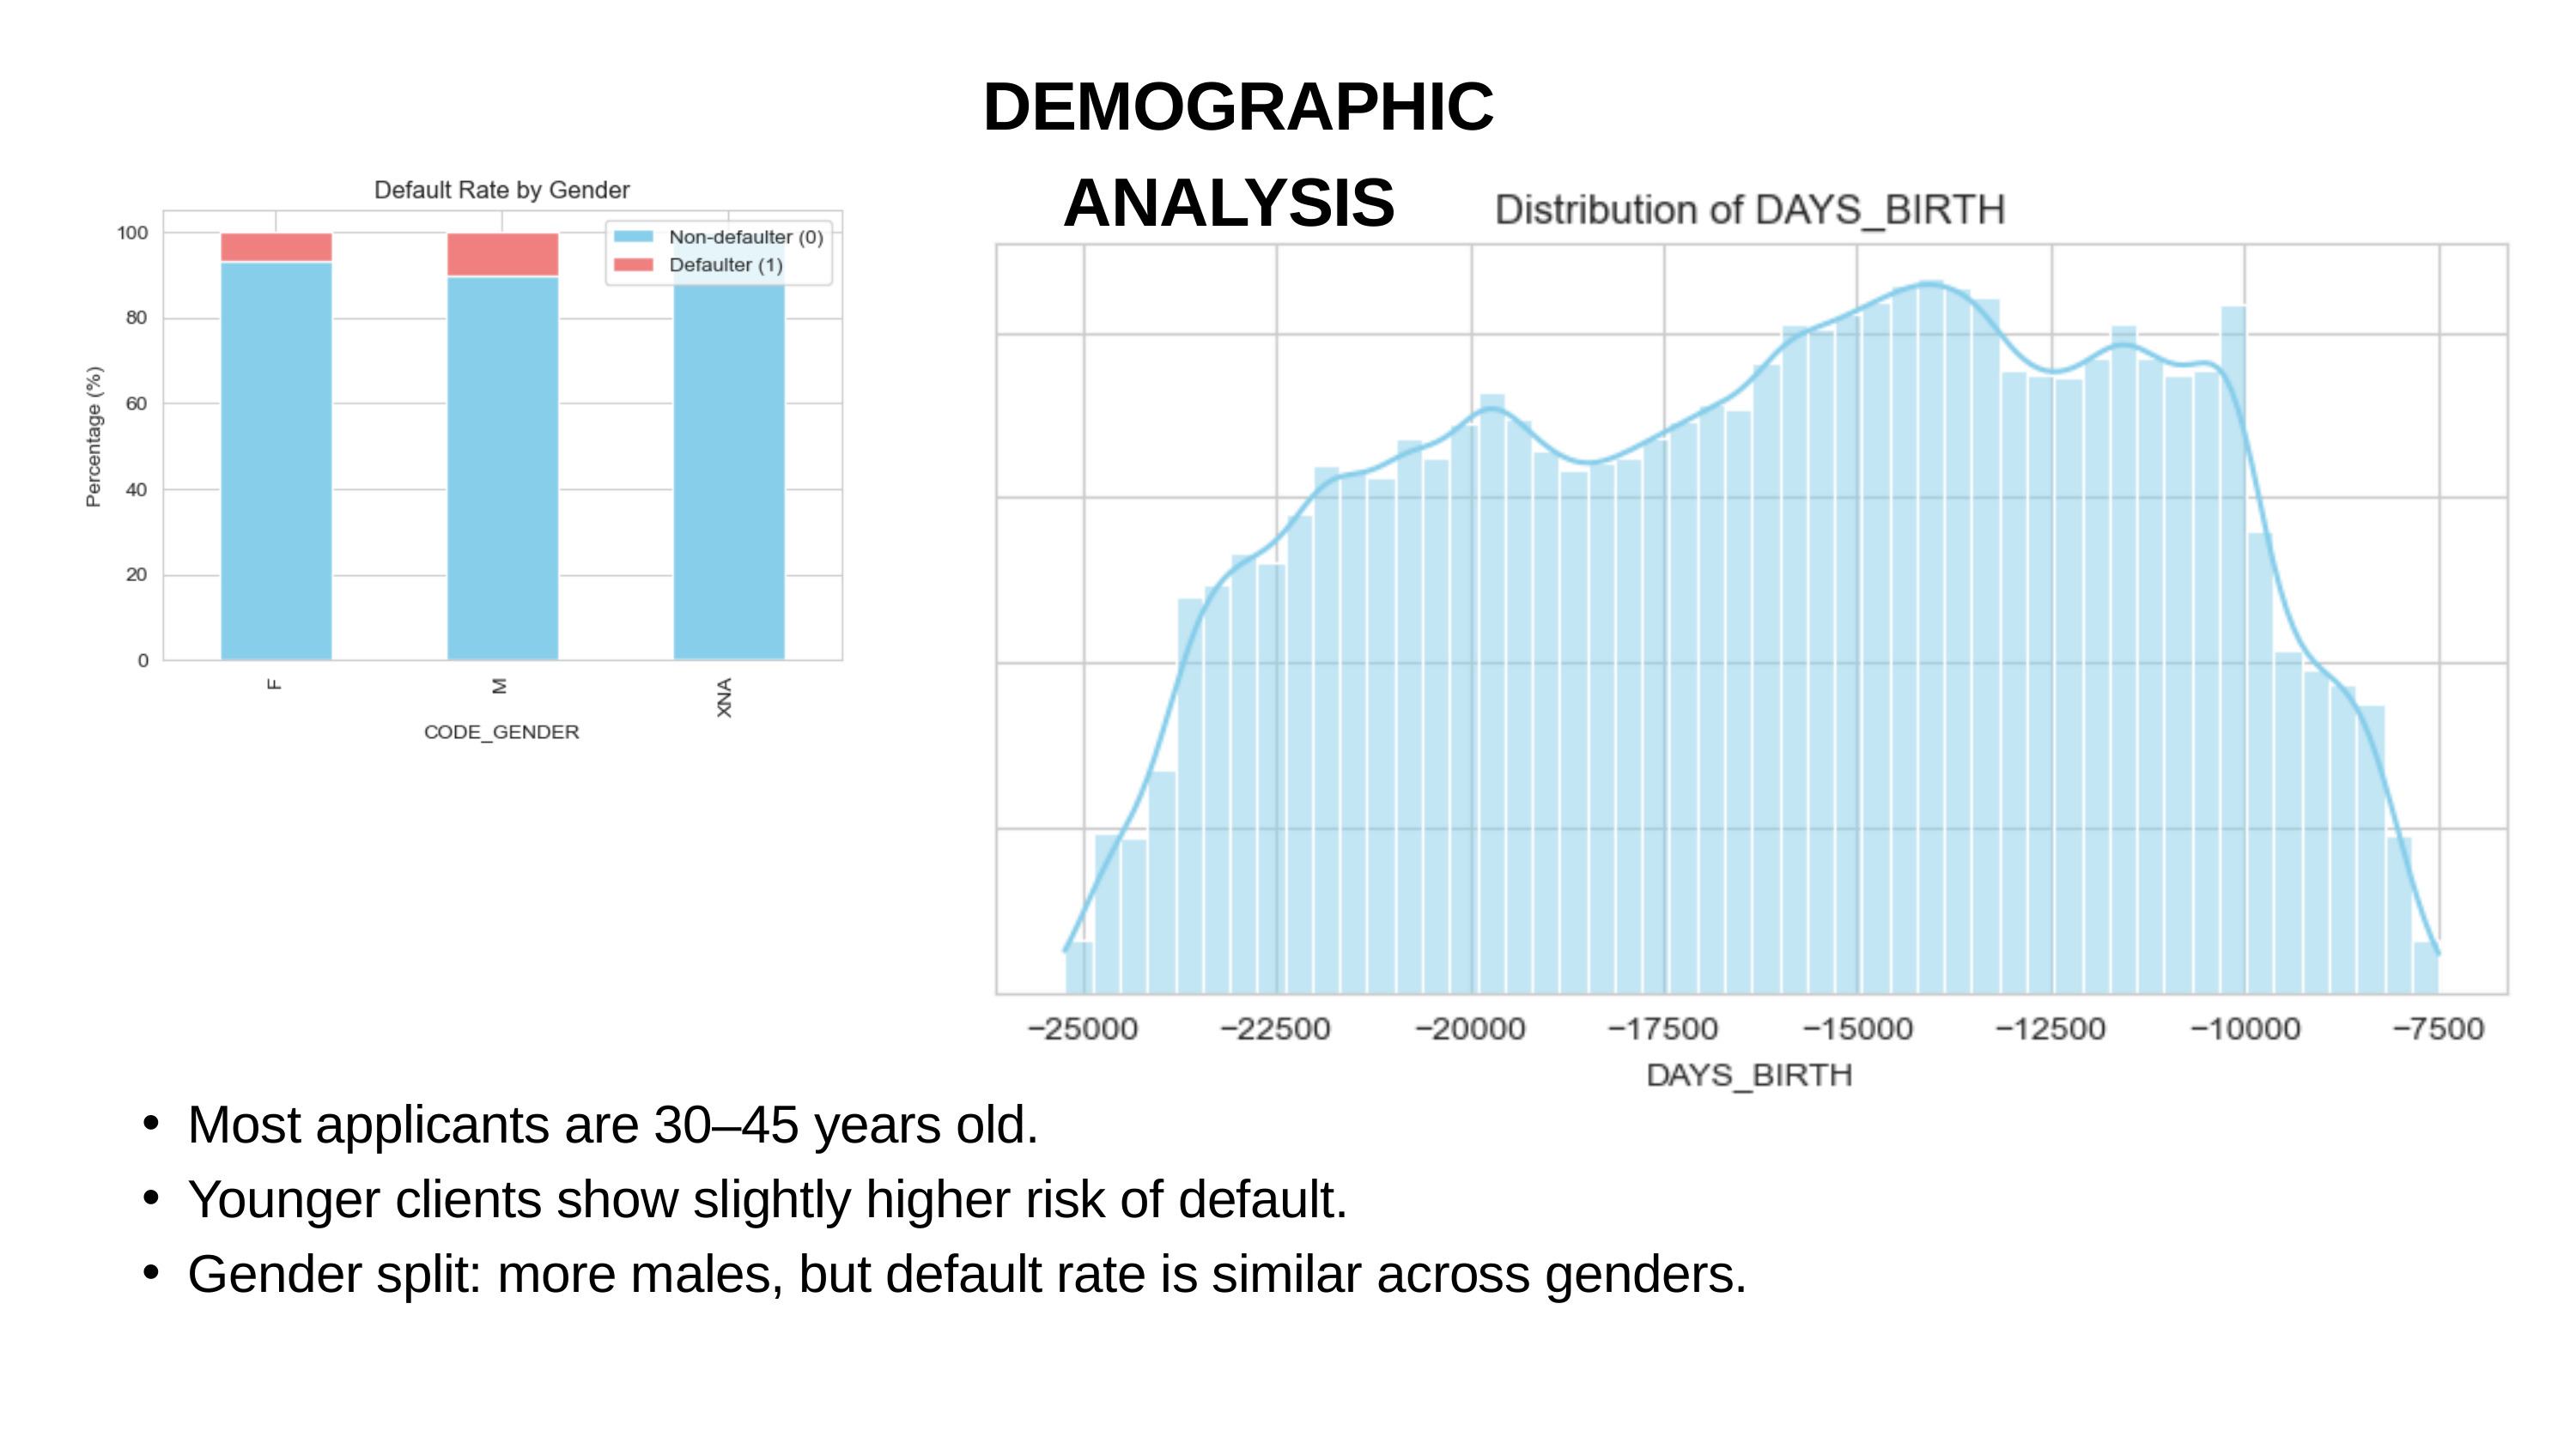

DEMOGRAPHIC ANALYSIS

Most applicants are 30–45 years old.
Younger clients show slightly higher risk of default.
Gender split: more males, but default rate is similar across genders.